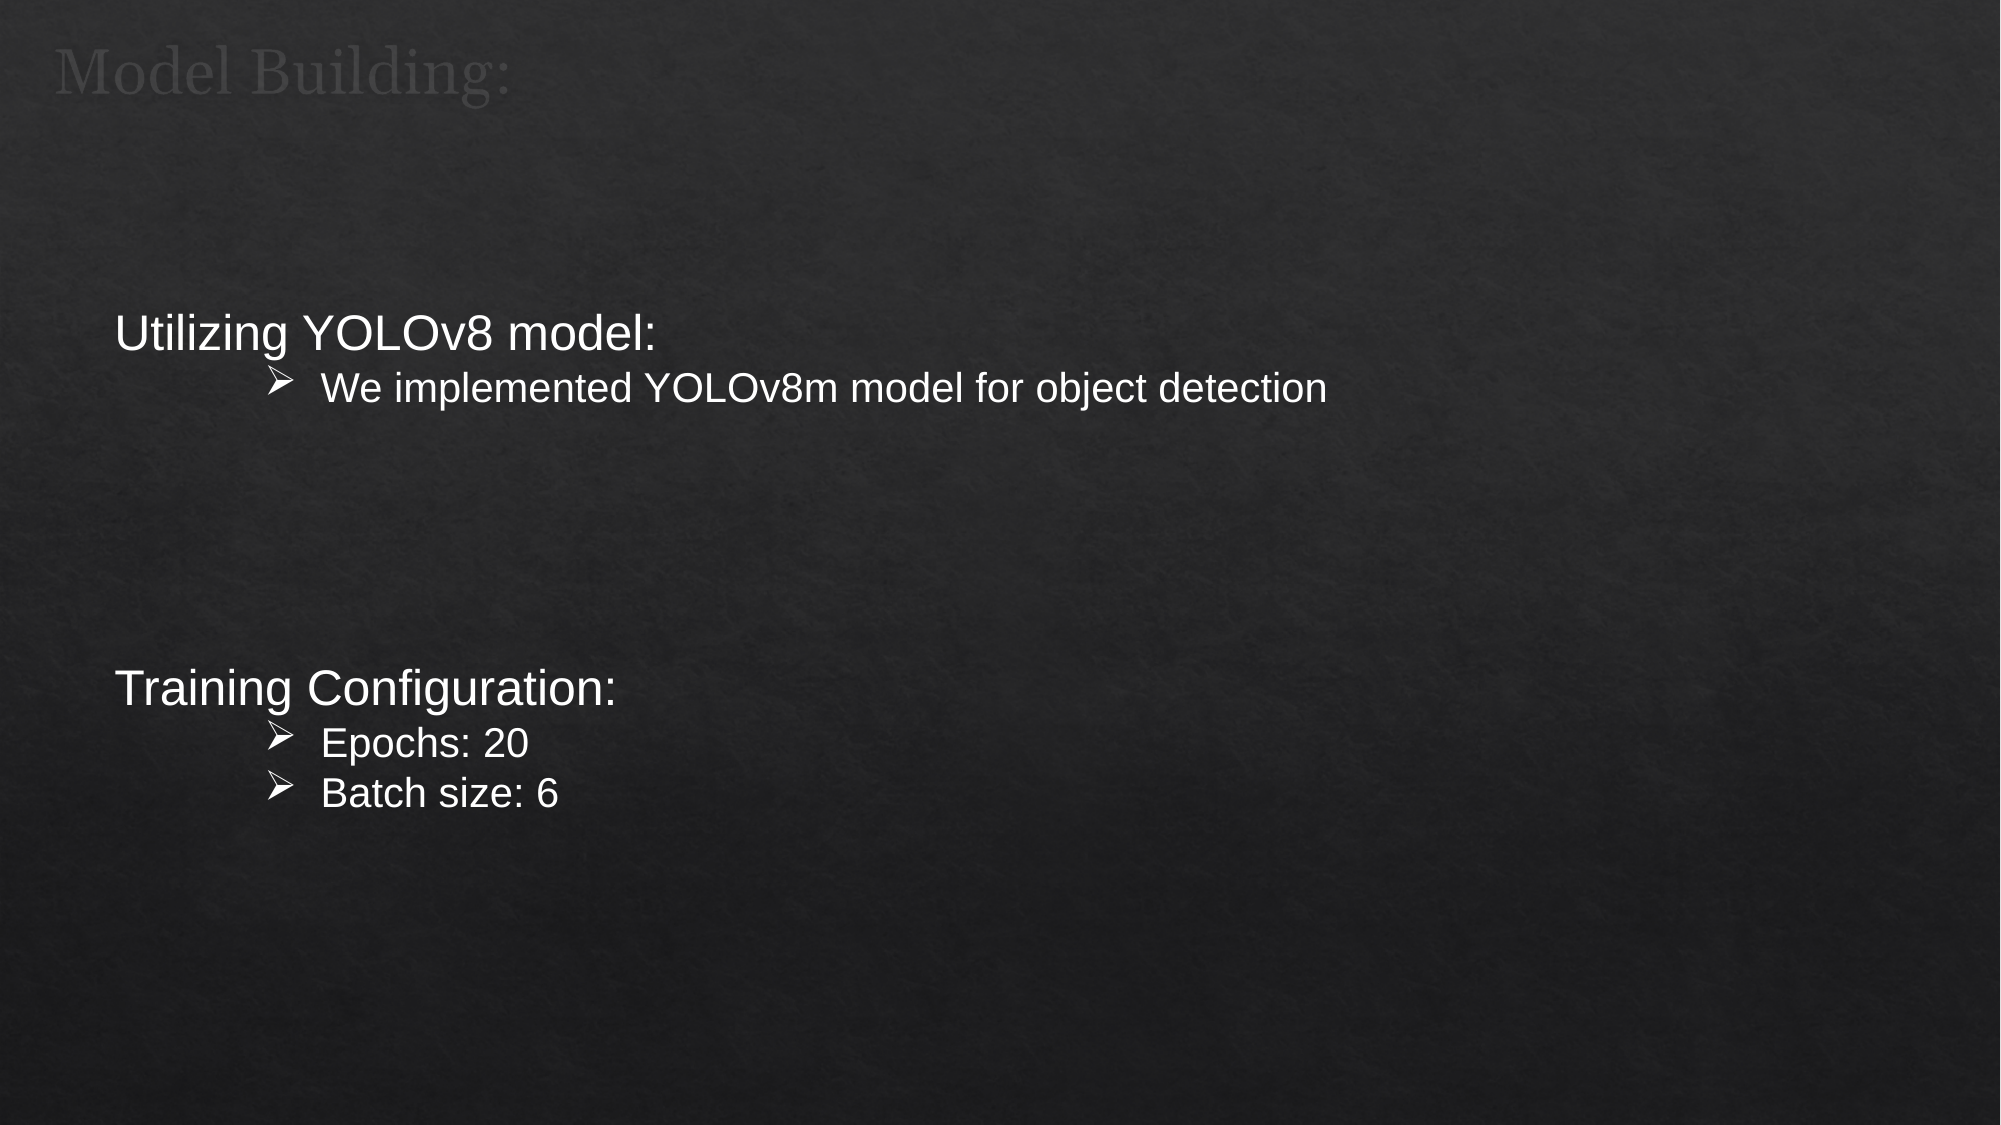

# Model Building:

Utilizing YOLOv8 model:
We implemented YOLOv8m model for object detection
Training Configuration:
Epochs: 20
Batch size: 6